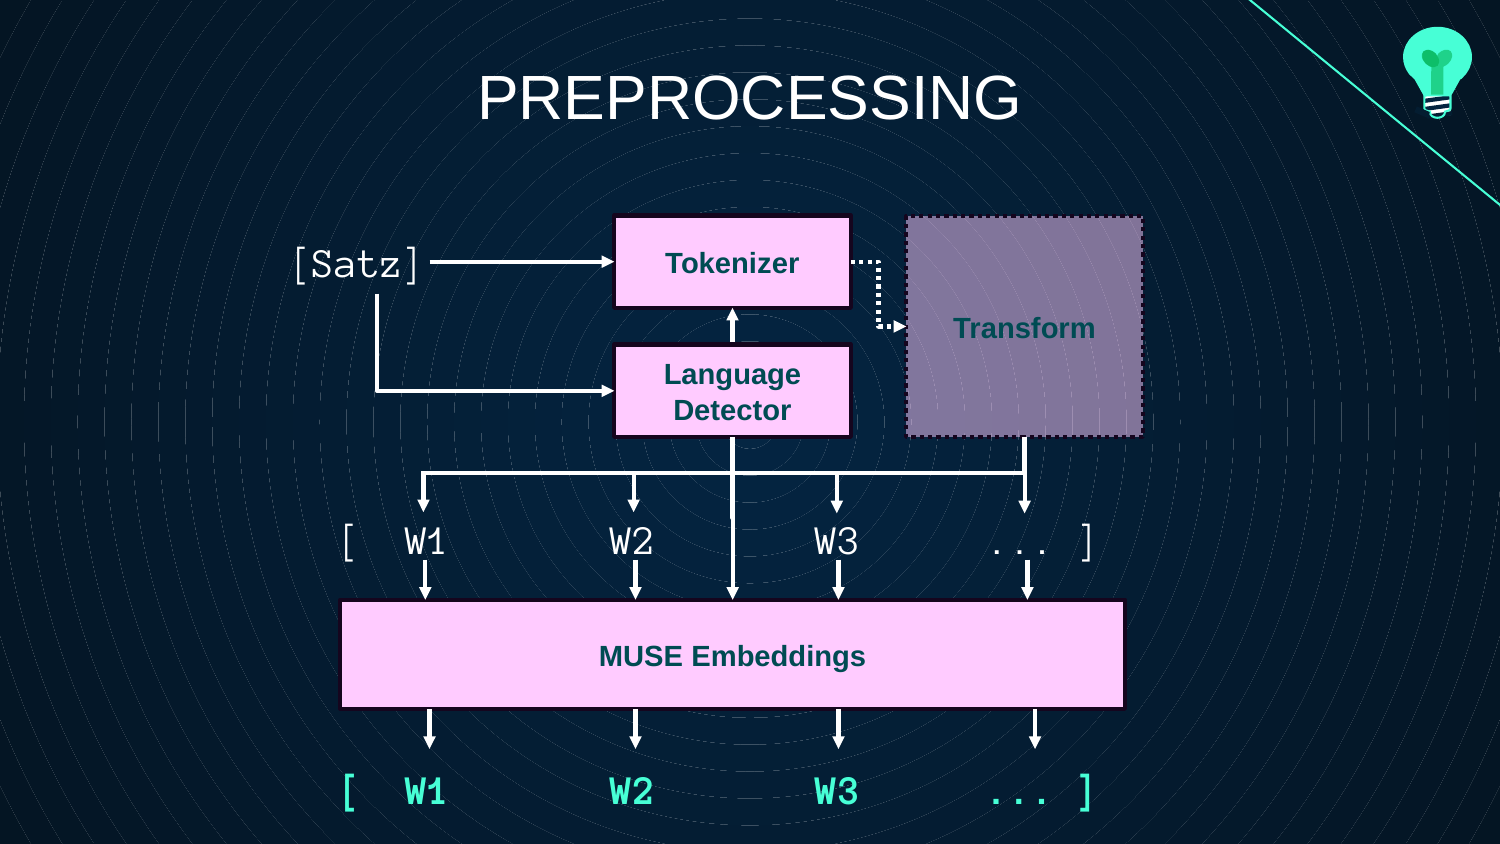

PREPROCESSING
Tokenizer
Transform
[Satz]
Language
Detector
[  W1    s  W2       W3       ... ]
MUSE Embeddings
[  W1       W2       W3      ... ]